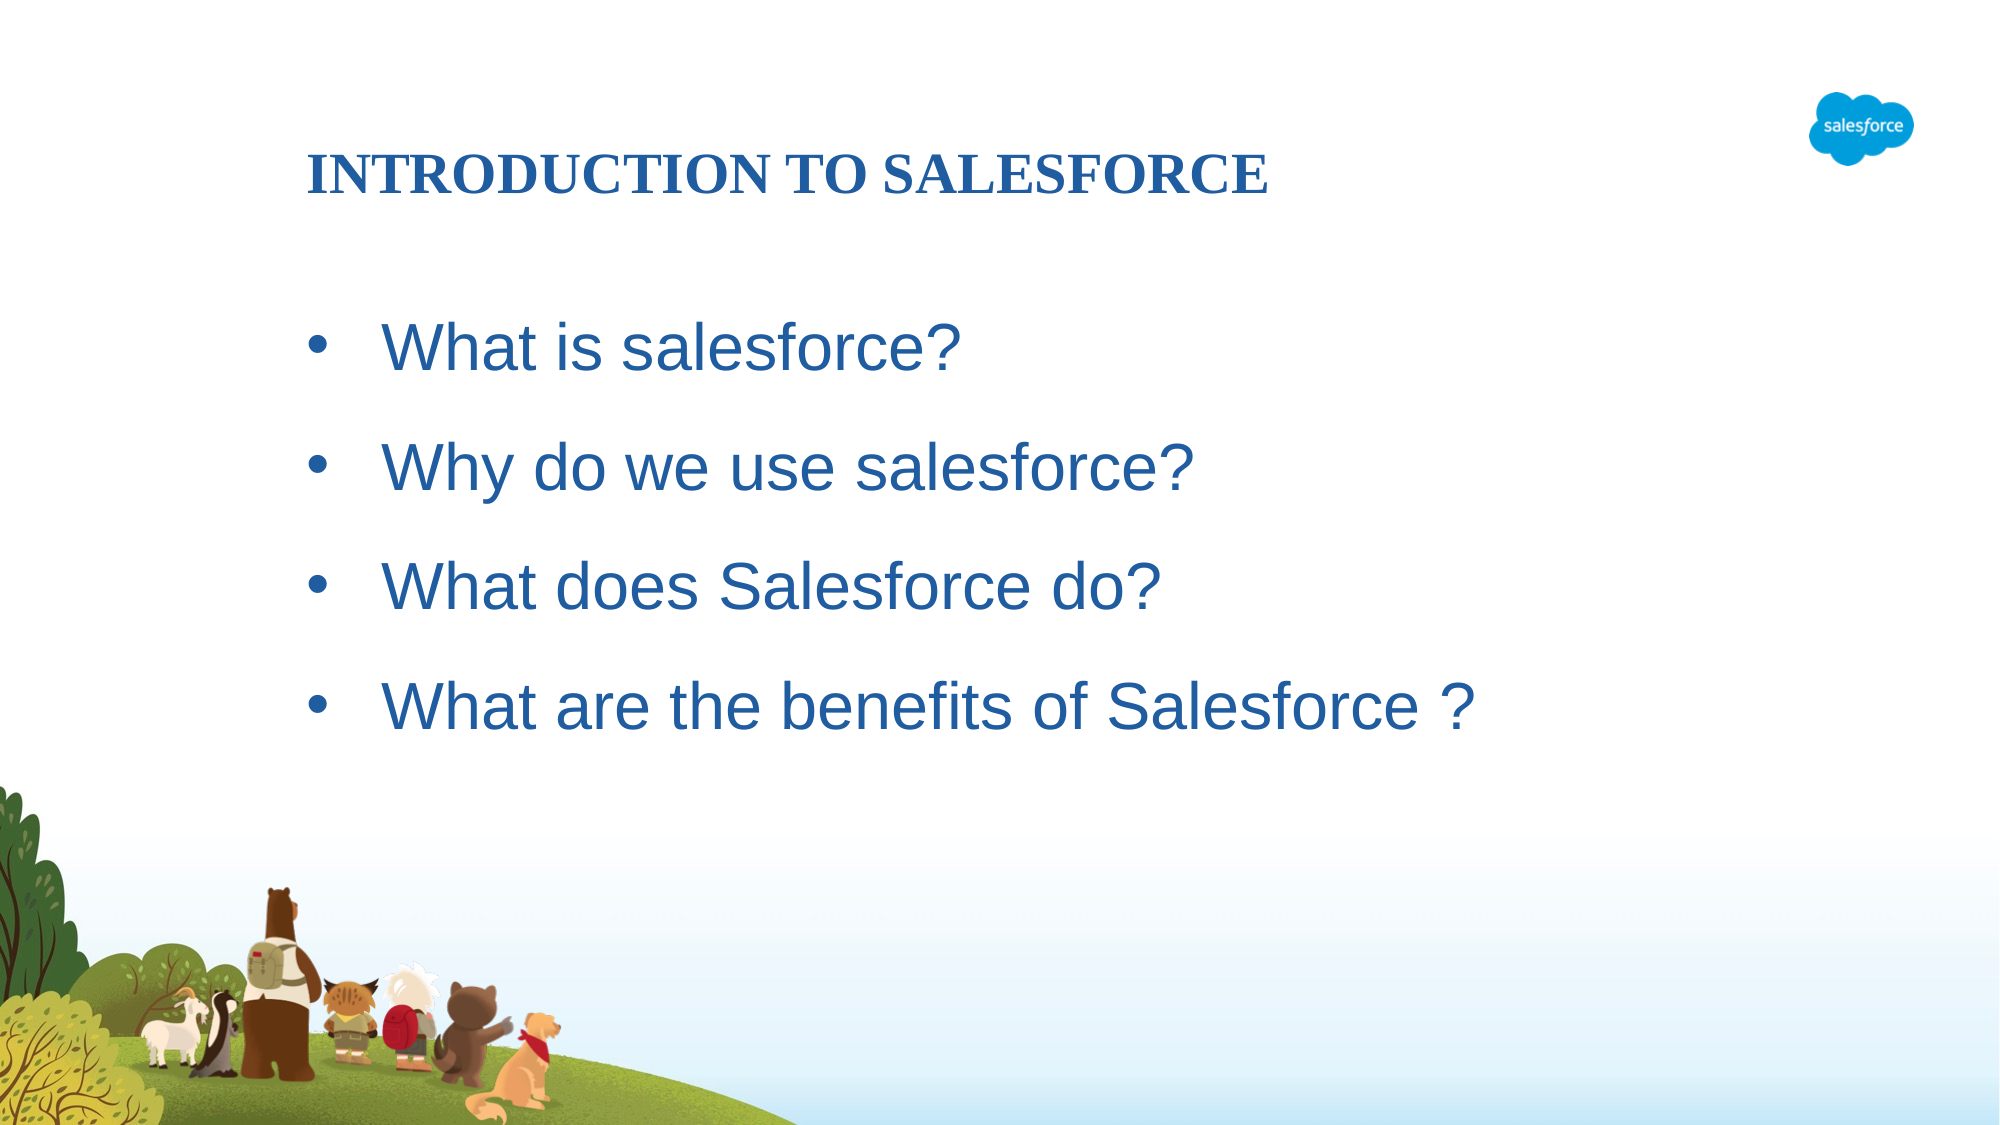

INTRODUCTION TO SALESFORCE
What is salesforce?
Why do we use salesforce?
What does Salesforce do?
What are the benefits of Salesforce ?